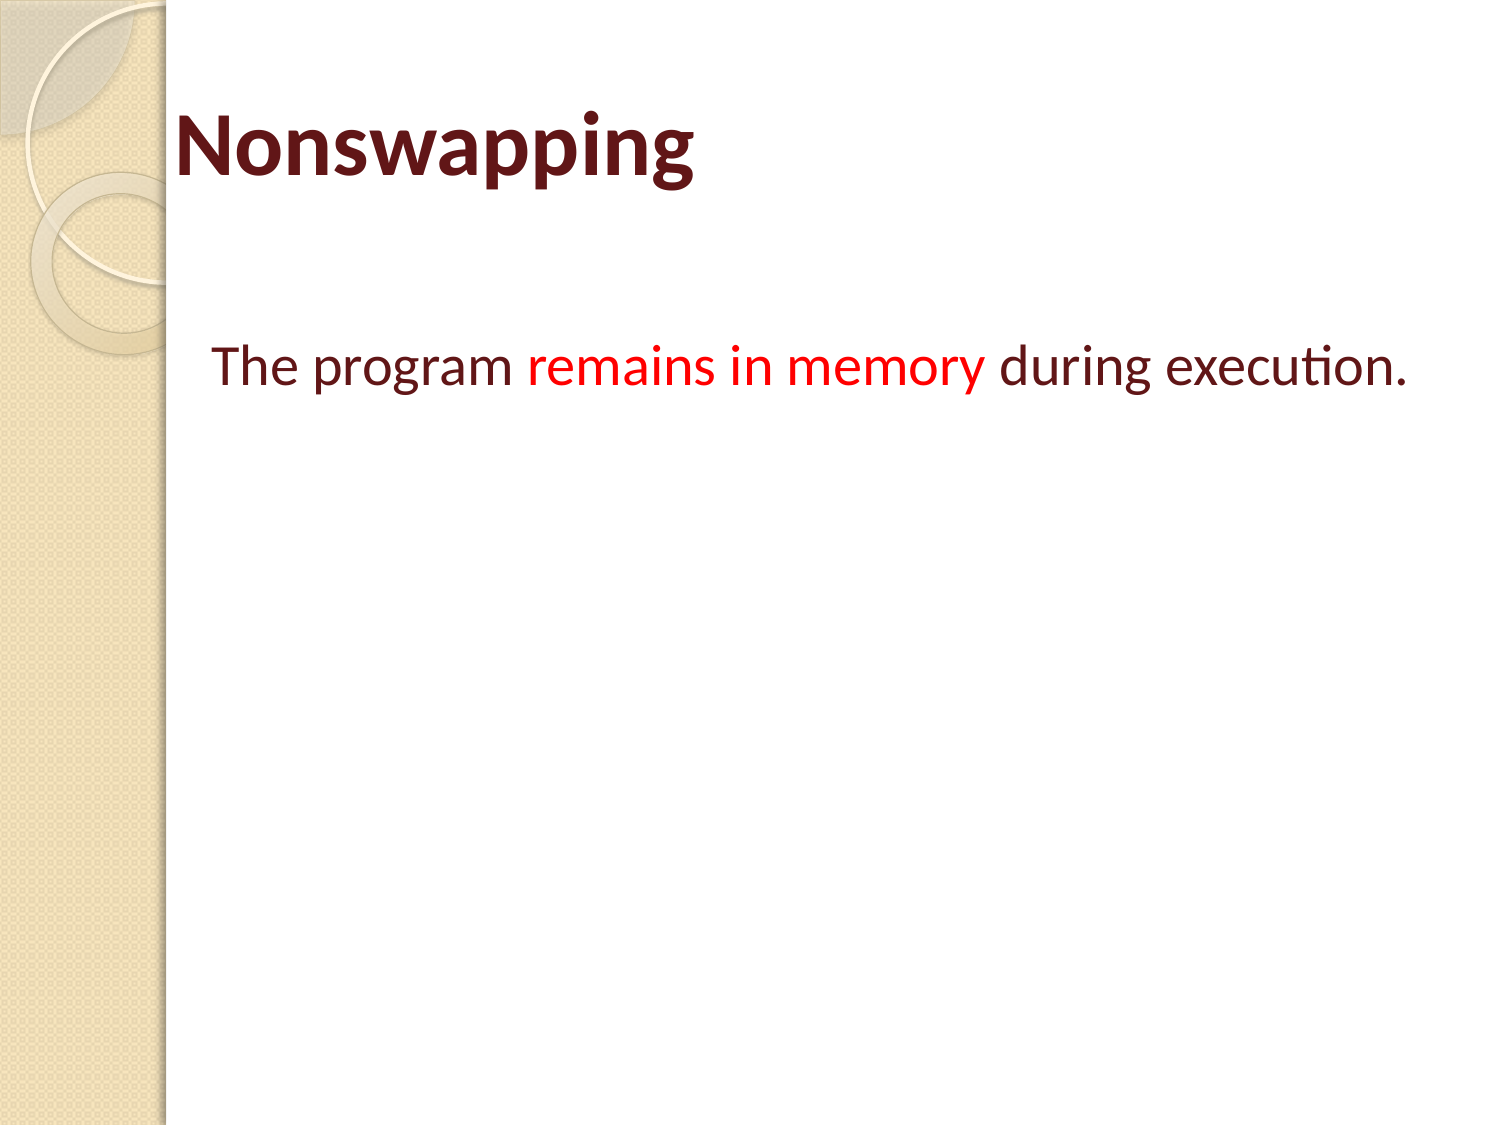

# Nonswapping

The program remains in memory during execution.